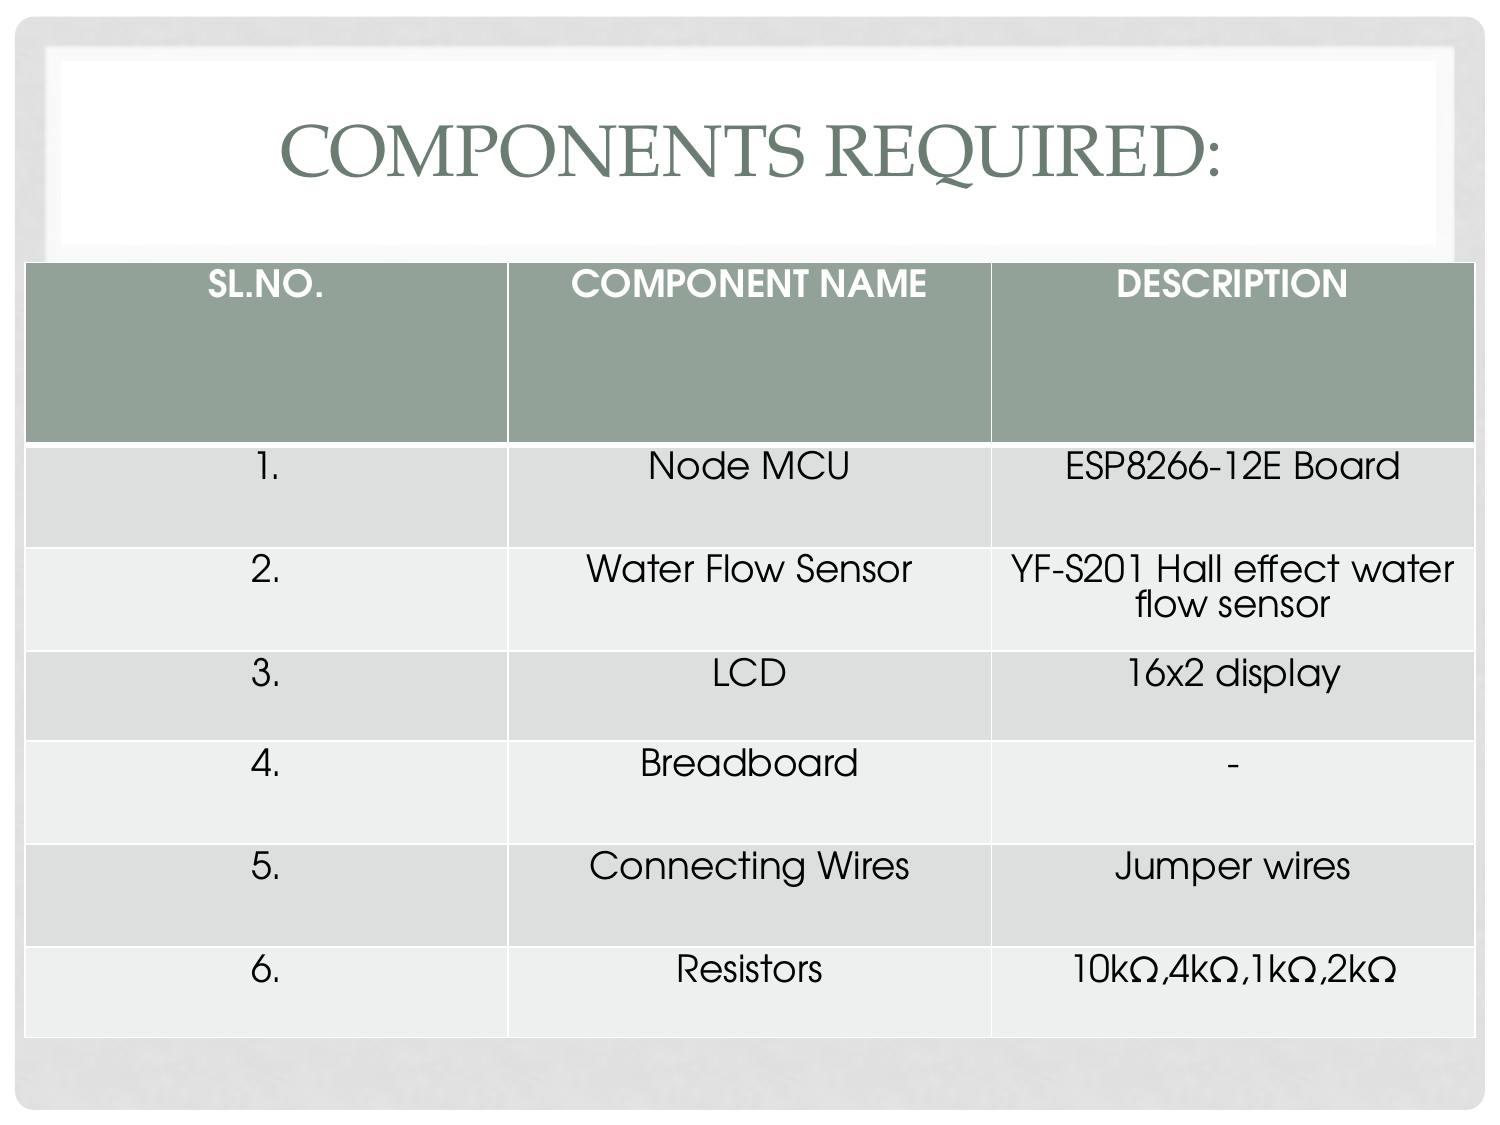

# COMPONENTS REQUIRED:
| SL.NO. | COMPONENT NAME | DESCRIPTION |
| --- | --- | --- |
| 1. | Node MCU | ESP8266-12E Board |
| 2. | Water Flow Sensor | YF-S201 Hall effect water flow sensor |
| 3. | LCD | 16x2 display |
| 4. | Breadboard | - |
| 5. | Connecting Wires | Jumper wires |
| 6. | Resistors | 10kΩ,4kΩ,1kΩ,2kΩ |
|  |  |
| --- | --- |